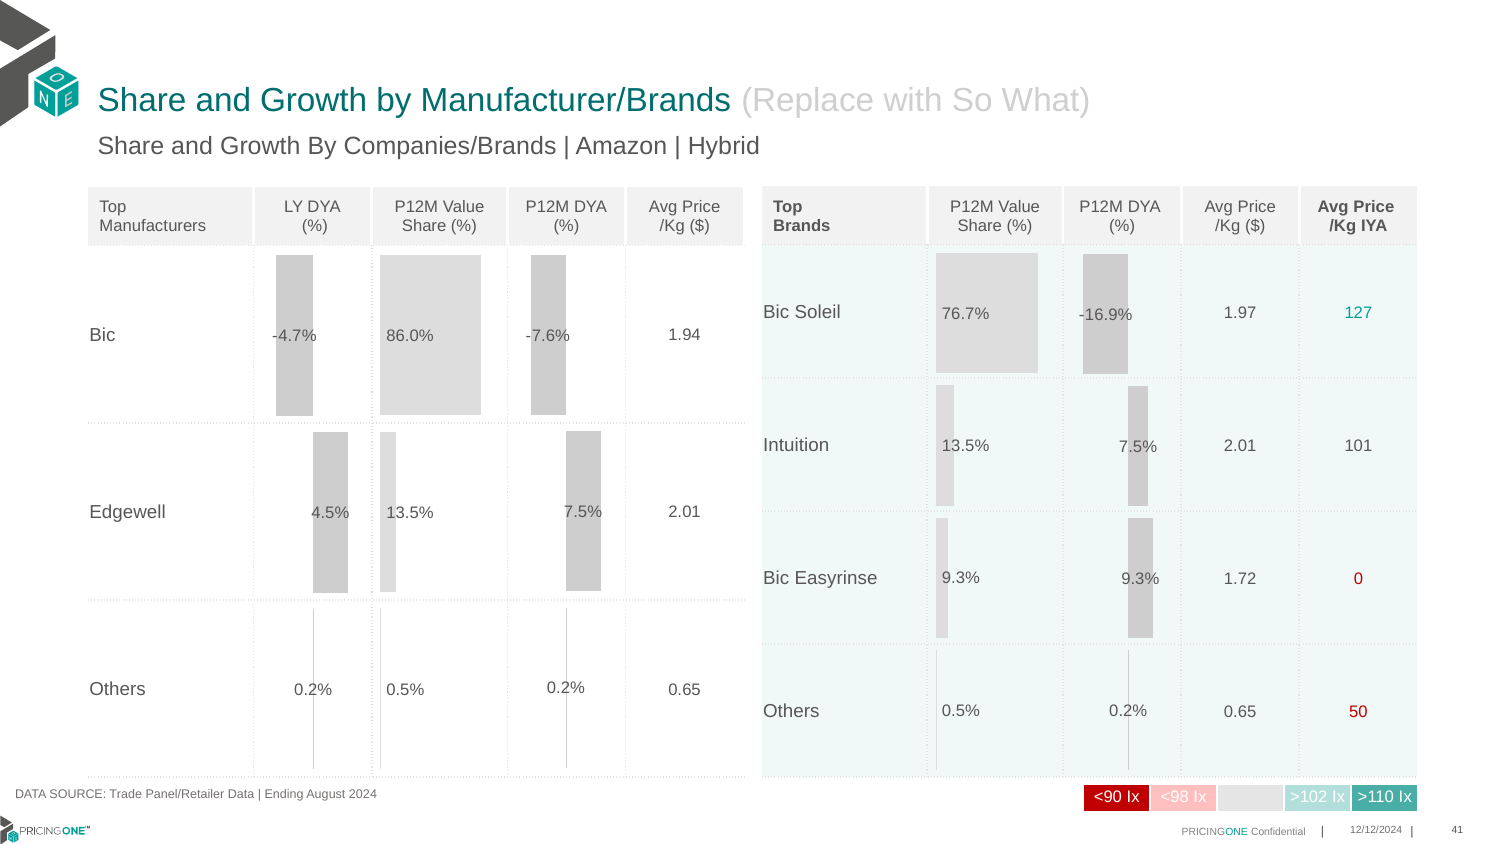

# Share and Growth by Manufacturer/Brands (Replace with So What)

Share and Growth By Companies/Brands | Amazon | Hybrid
| Top Brands | P12M Value Share (%) | P12M DYA (%) | Avg Price /Kg ($) | Avg Price /Kg IYA |
| --- | --- | --- | --- | --- |
| Bic Soleil |  |  | 1.97 | 127 |
| Intuition |  |  | 2.01 | 101 |
| Bic Easyrinse |  |  | 1.72 | 0 |
| Others |  |  | 0.65 | 50 |
| Top Manufacturers | LY DYA (%) | P12M Value Share (%) | P12M DYA (%) | Avg Price /Kg ($) |
| --- | --- | --- | --- | --- |
| Bic |  |  |  | 1.94 |
| Edgewell |  |  |  | 2.01 |
| Others |  |  |  | 0.65 |

### Chart

| Category | Share DYA P12M |
|---|---|
| None | -0.0763781916792945 |

### Chart

| Category | Value Share P12M |
|---|---|
| None | 0.8600347456308666 |

### Chart

| Category | Share DYA LY |
|---|---|
| None | -0.046887197546351955 |

### Chart

| Category | Value Share |
|---|---|
| None | 0.7670253591246176 |

### Chart

| Category | Share DYA |
|---|---|
| None | -0.1693875781855435 |
DATA SOURCE: Trade Panel/Retailer Data | Ending August 2024
| <90 Ix | <98 Ix |  | >102 Ix | >110 Ix |
| --- | --- | --- | --- | --- |

12/12/2024
41